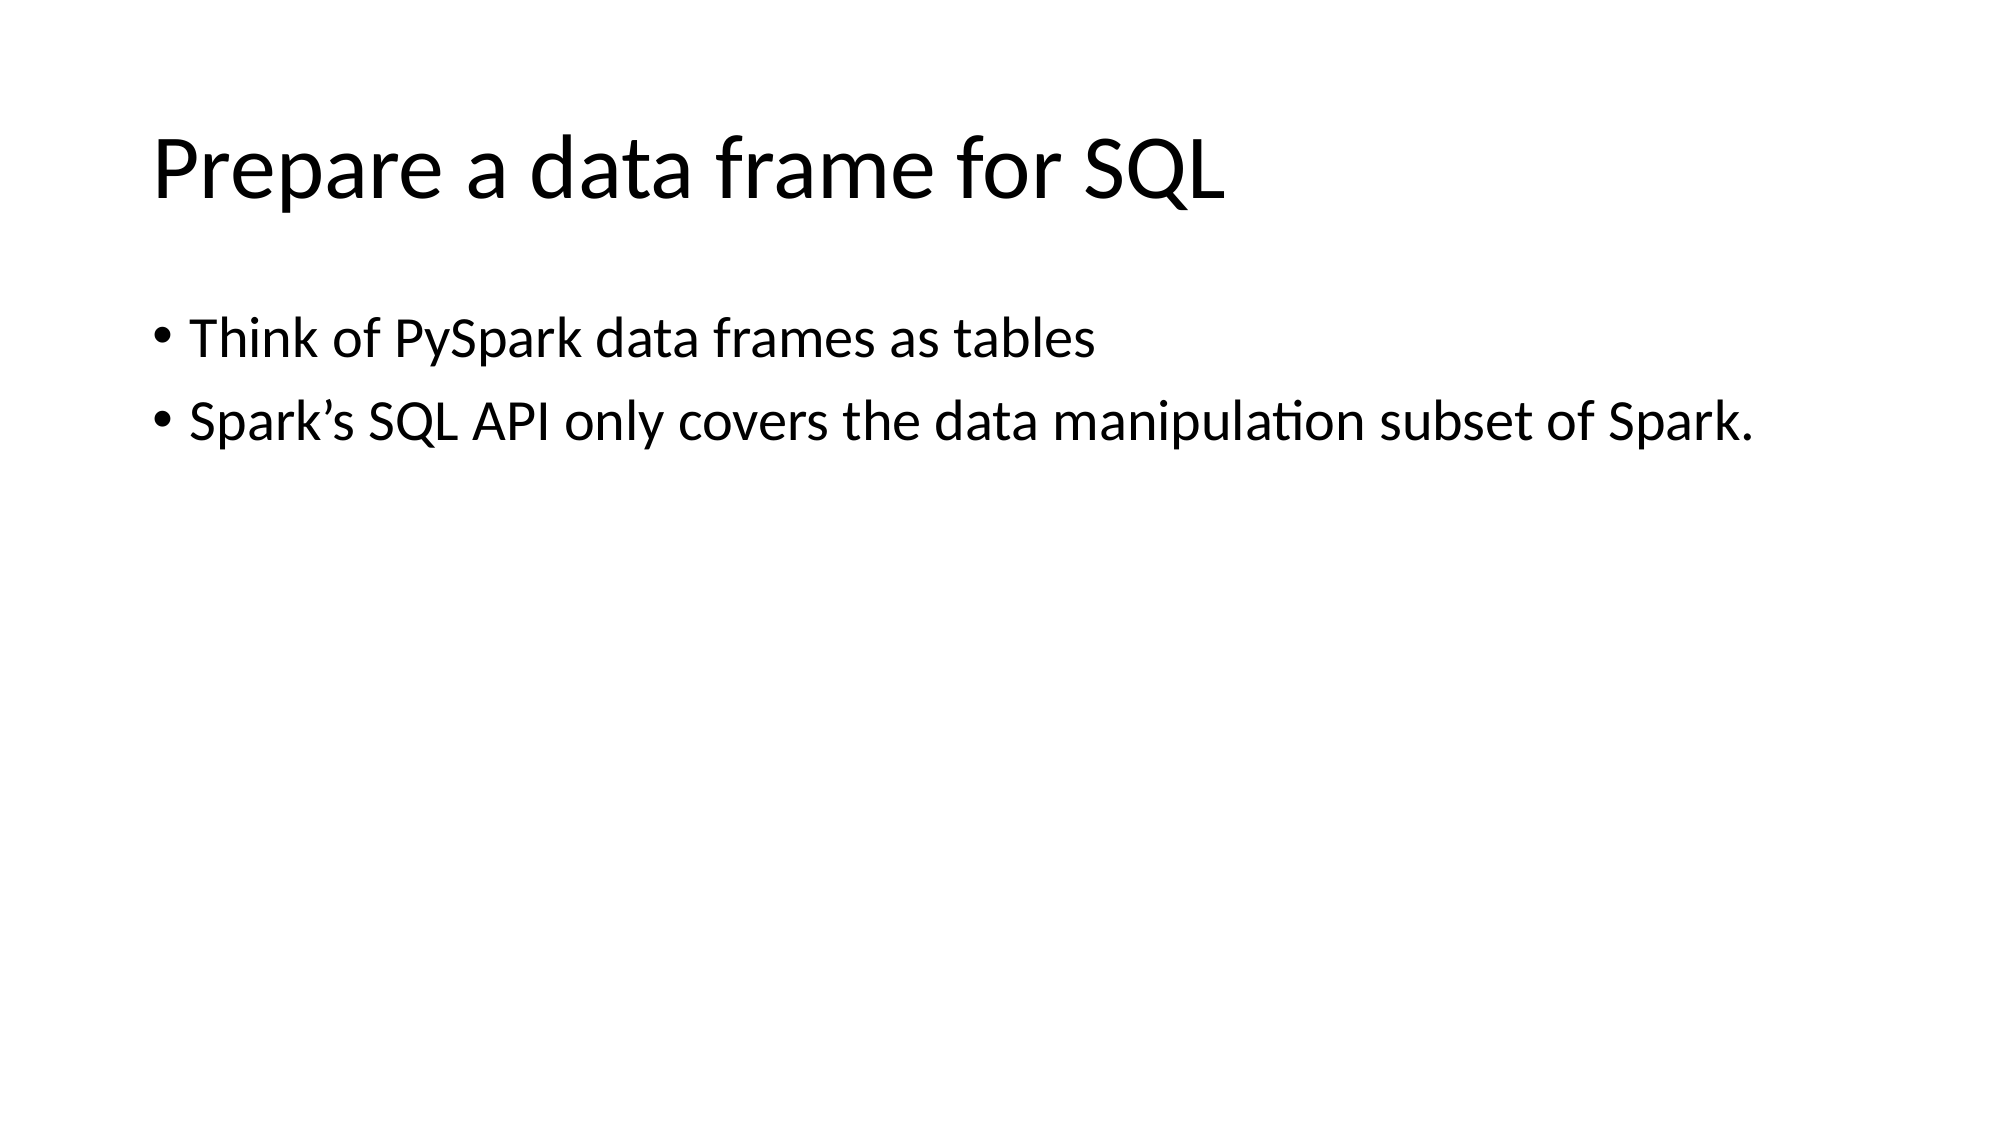

# Prepare a data frame for SQL
Think of PySpark data frames as tables
Spark’s SQL API only covers the data manipulation subset of Spark.